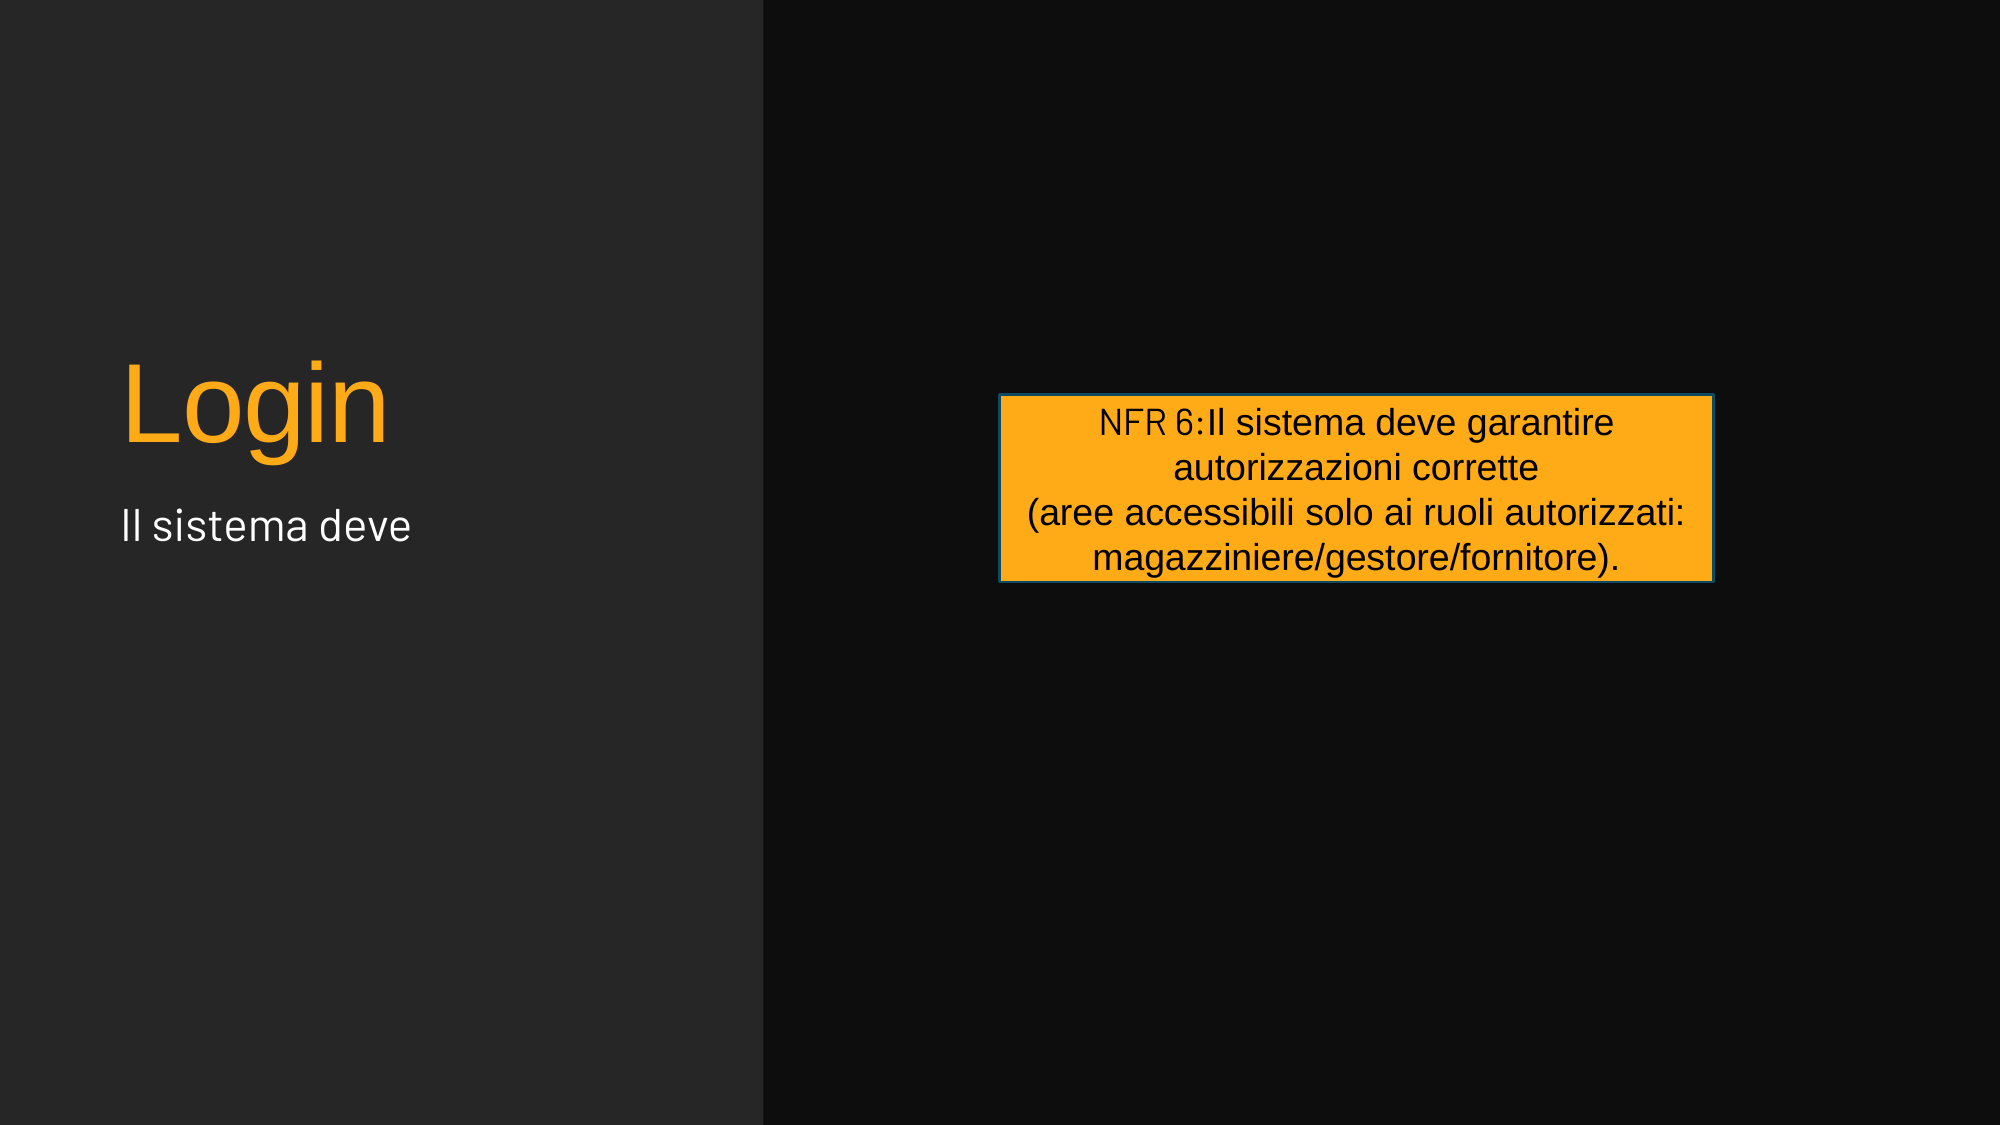

# Login
NFR 6:Il sistema deve garantire autorizzazioni corrette
(aree accessibili solo ai ruoli autorizzati: magazziniere/gestore/fornitore).
Il sistema deve